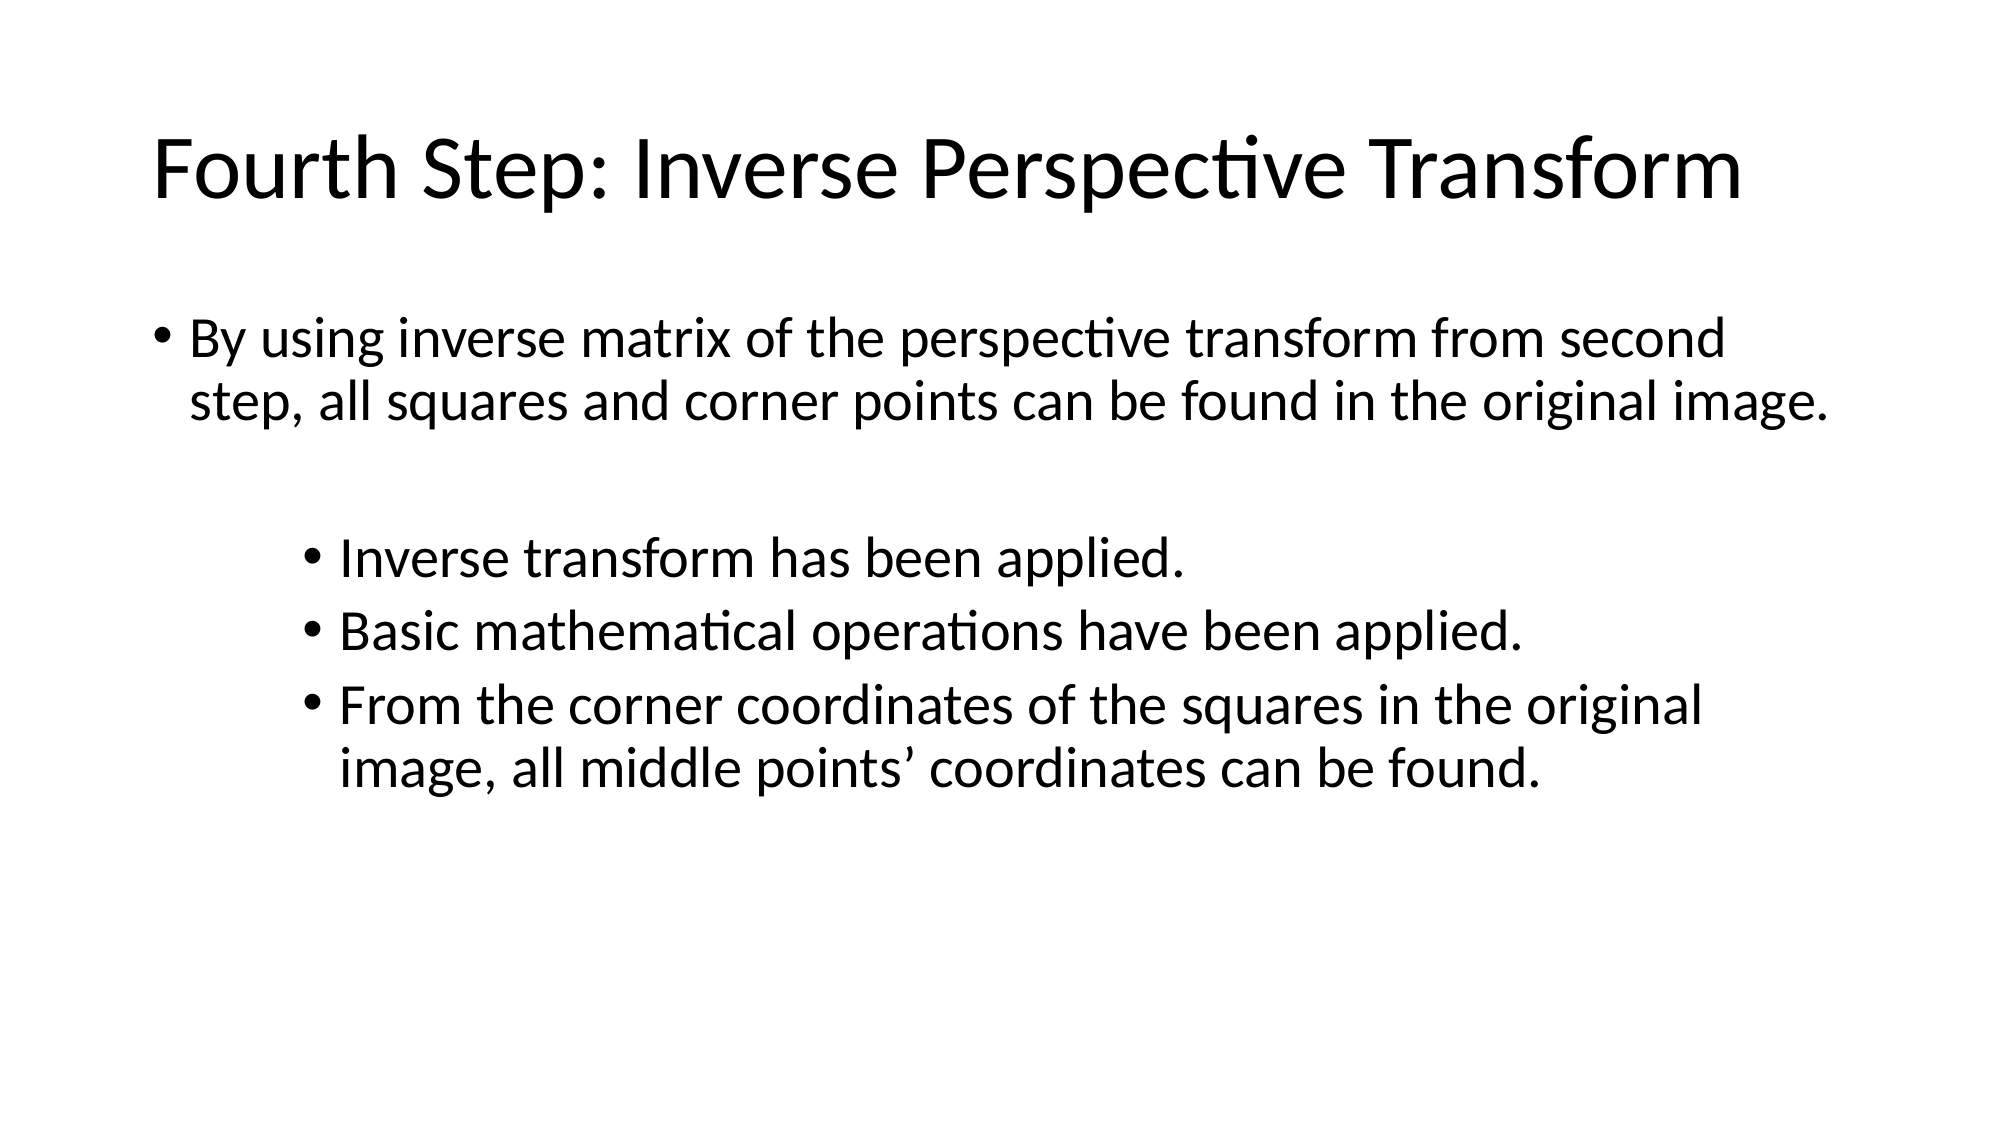

# Fourth Step: Inverse Perspective Transform
By using inverse matrix of the perspective transform from second step, all squares and corner points can be found in the original image.

Inverse transform has been applied.
Basic mathematical operations have been applied.
From the corner coordinates of the squares in the original image, all middle points’ coordinates can be found.